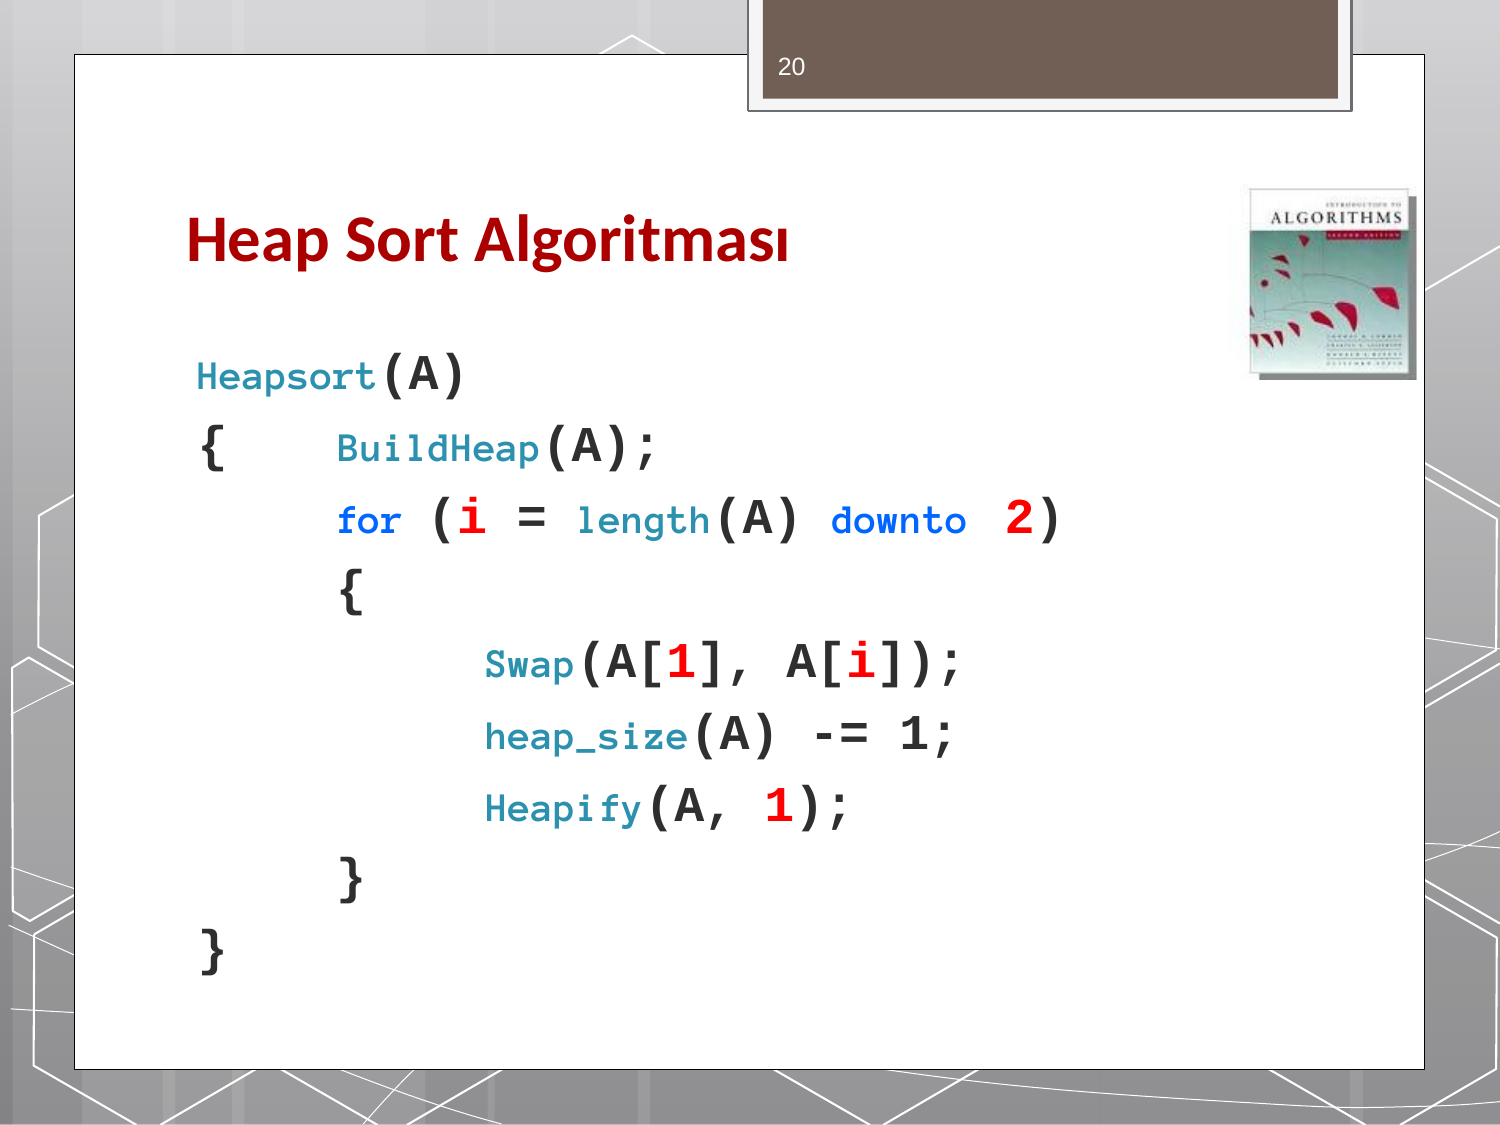

20

# Heap Sort Algoritması
Heapsort(A)
{	BuildHeap(A);
for (i = length(A) downto 2)
{
Swap(A[1], A[i]);
heap_size(A) -= 1;
Heapify(A, 1);
}
}